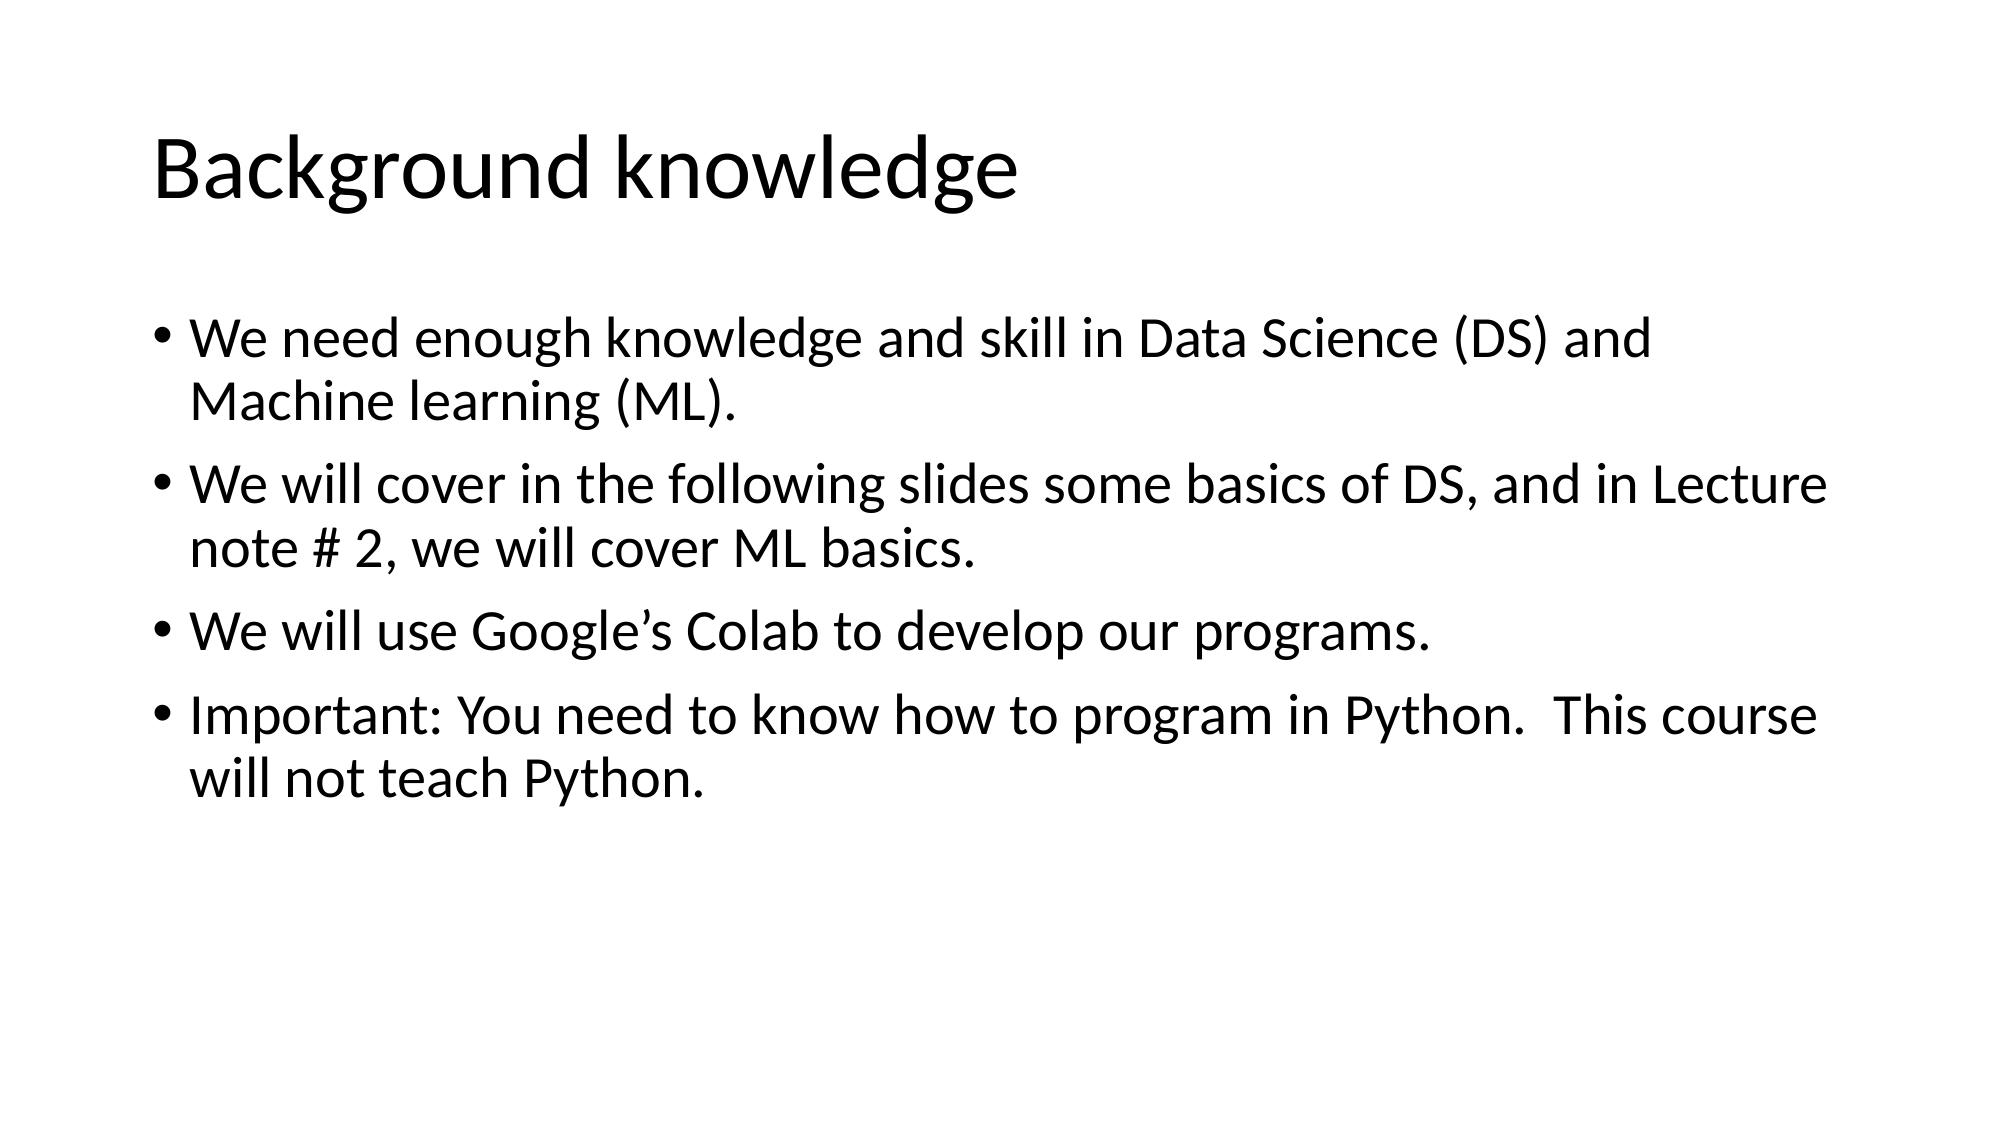

# Background knowledge
We need enough knowledge and skill in Data Science (DS) and Machine learning (ML).
We will cover in the following slides some basics of DS, and in Lecture note # 2, we will cover ML basics.
We will use Google’s Colab to develop our programs.
Important: You need to know how to program in Python.  This course will not teach Python.